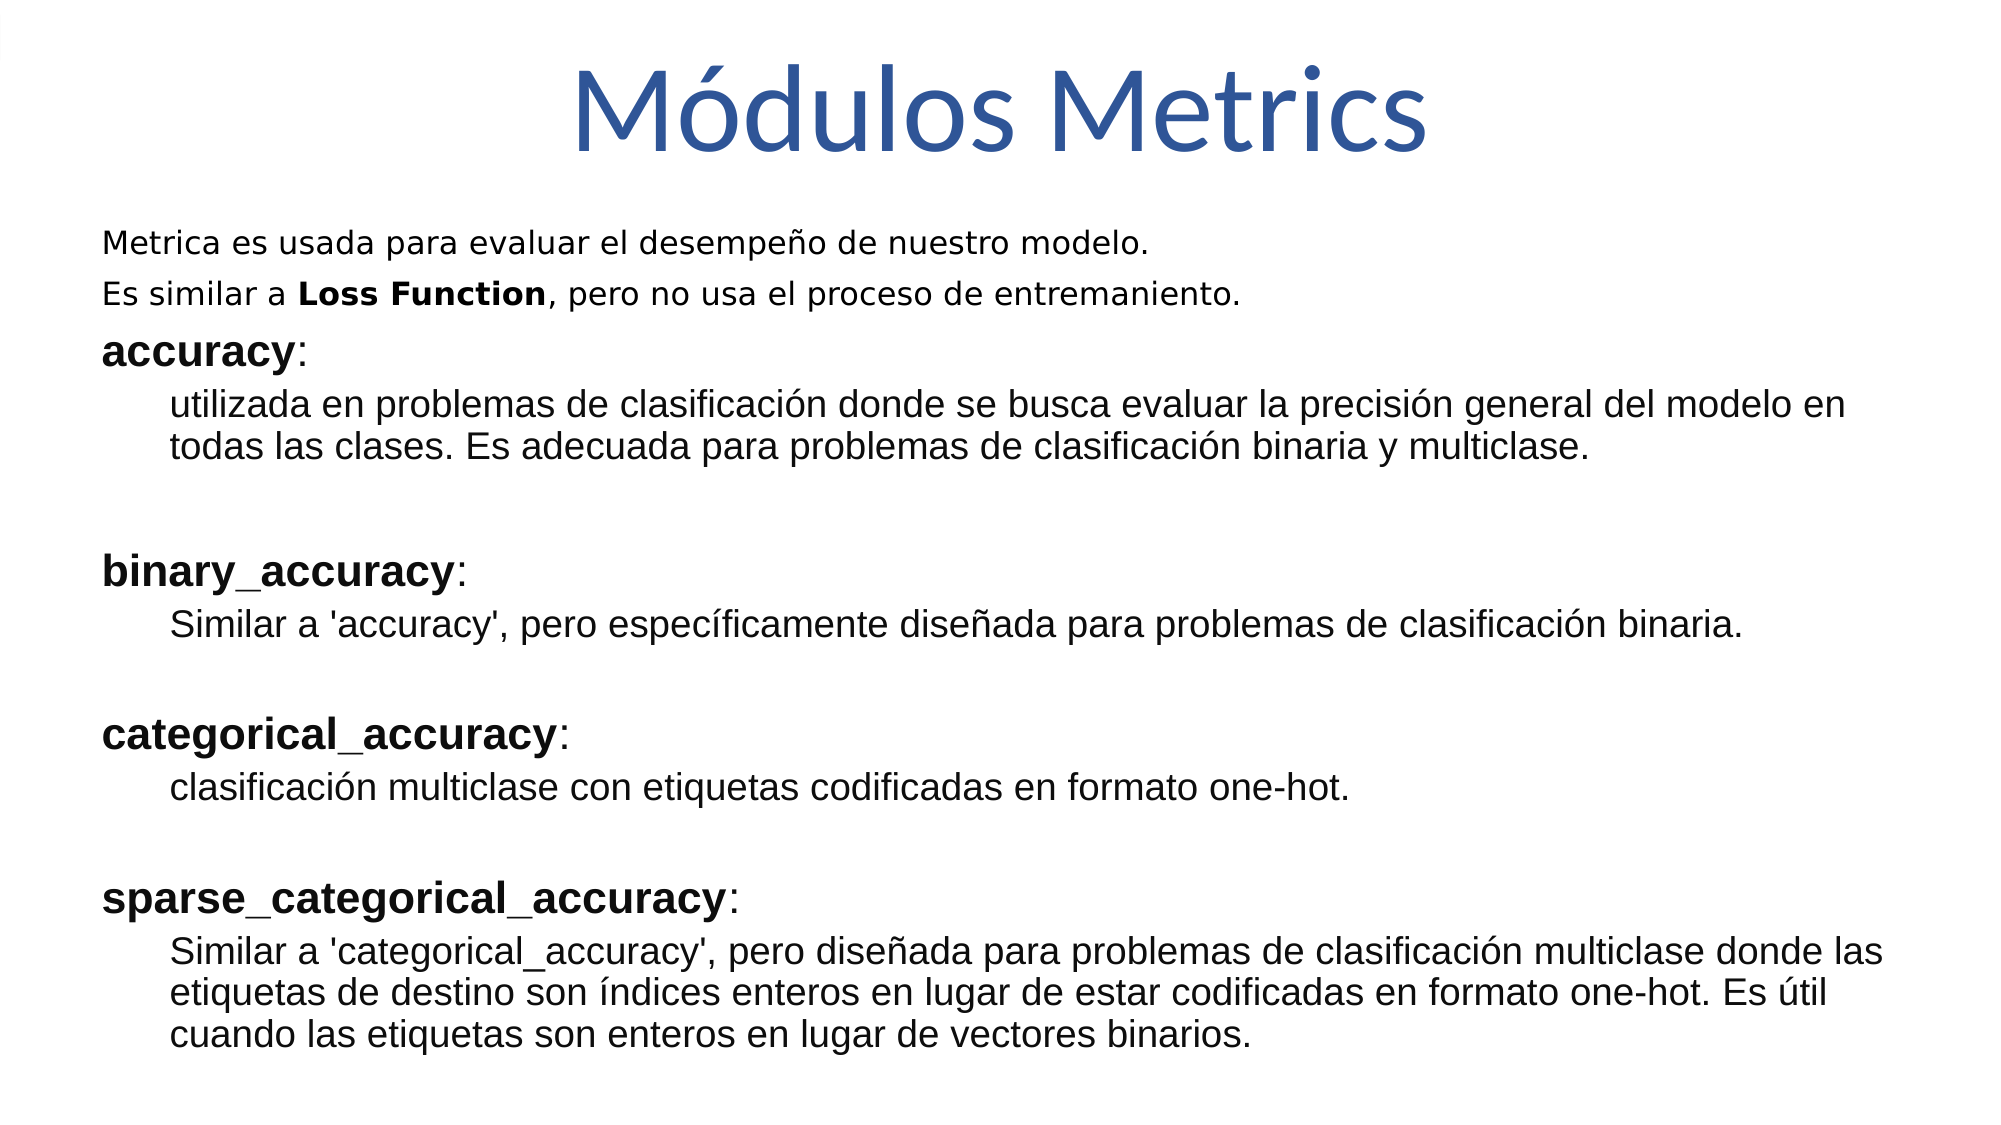

# Módulos Metrics

Metrica es usada para evaluar el desempeño de nuestro modelo.
Es similar a Loss Function, pero no usa el proceso de entremaniento.
accuracy:
utilizada en problemas de clasificación donde se busca evaluar la precisión general del modelo en todas las clases. Es adecuada para problemas de clasificación binaria y multiclase.

binary_accuracy:
Similar a 'accuracy', pero específicamente diseñada para problemas de clasificación binaria.

categorical_accuracy:
clasificación multiclase con etiquetas codificadas en formato one-hot.

sparse_categorical_accuracy:
Similar a 'categorical_accuracy', pero diseñada para problemas de clasificación multiclase donde las etiquetas de destino son índices enteros en lugar de estar codificadas en formato one-hot. Es útil cuando las etiquetas son enteros en lugar de vectores binarios.